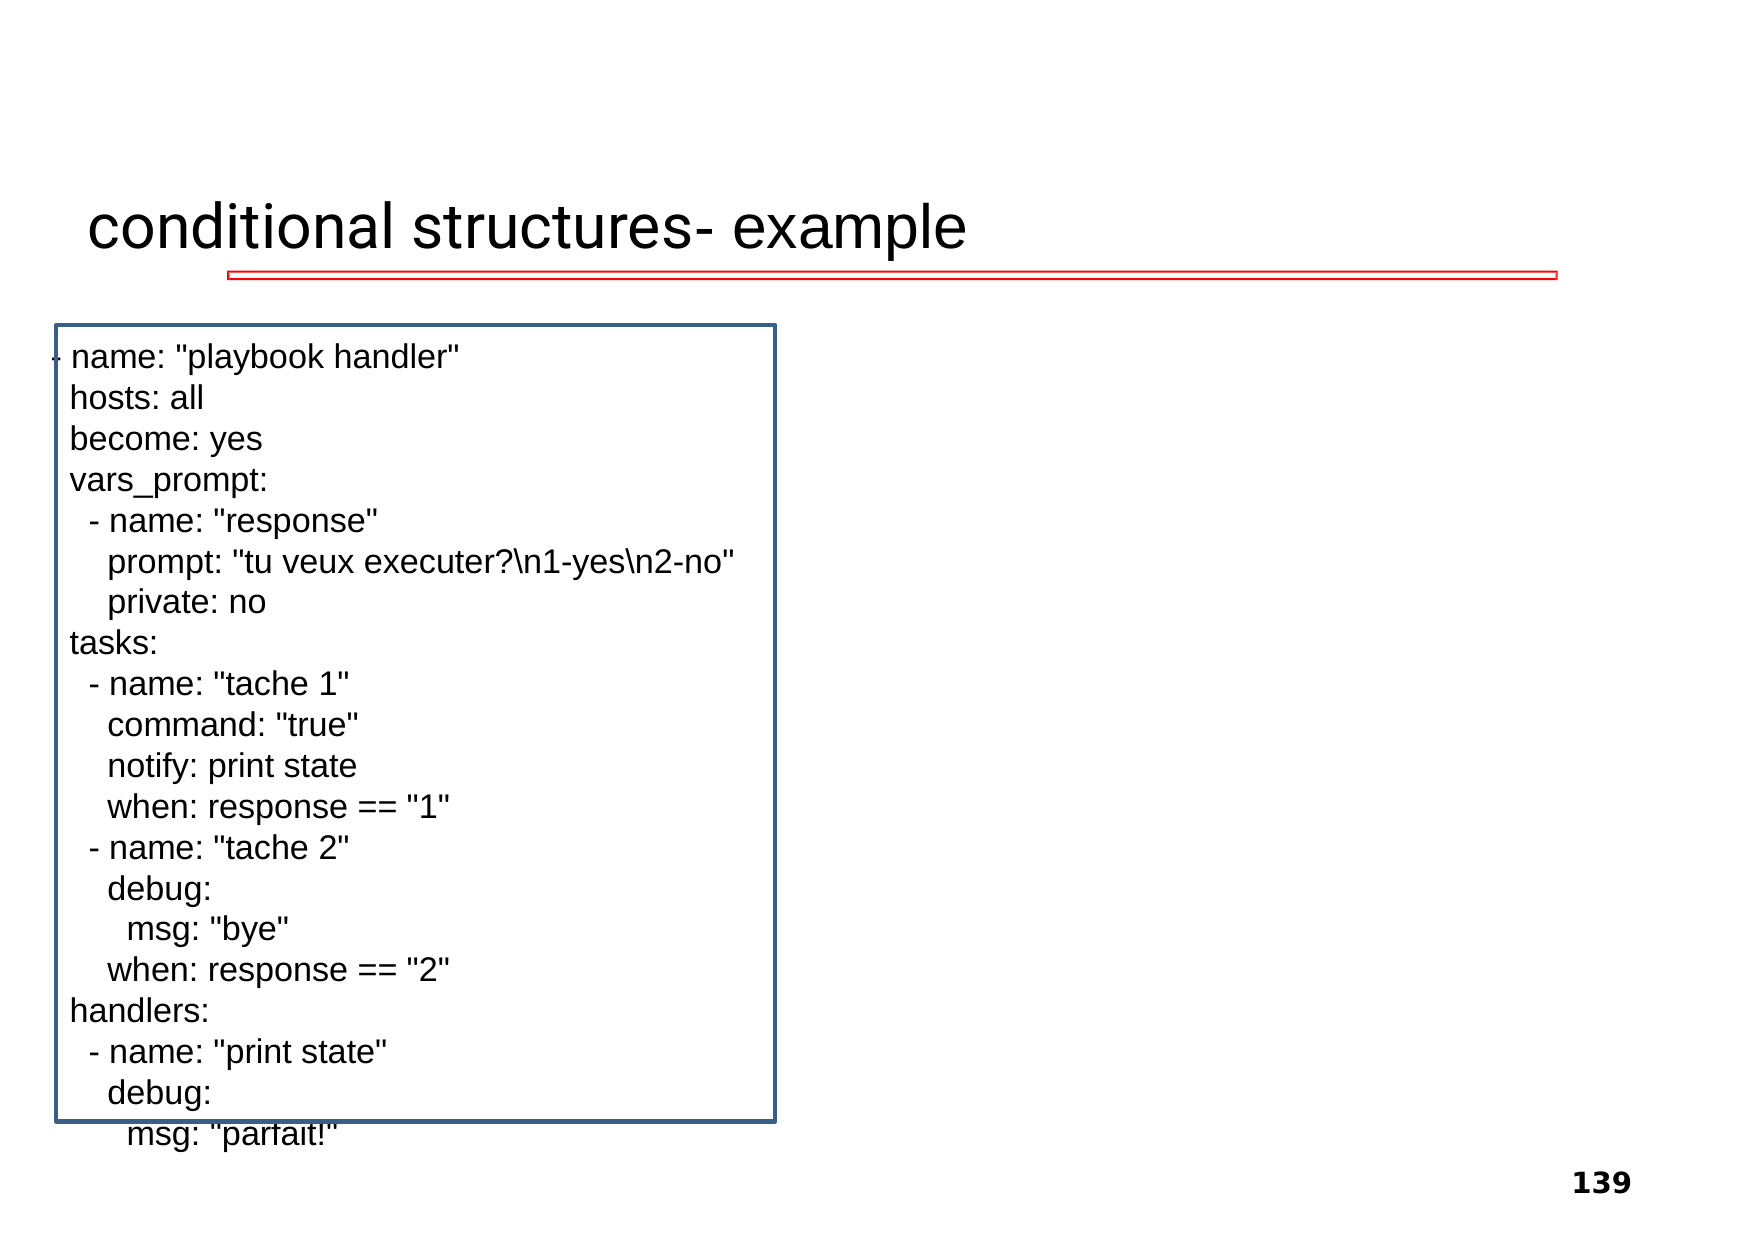

# conditional structures- example

- name: "playbook handler"
  hosts: all
  become: yes
  vars_prompt:
    - name: "response"
      prompt: "tu veux executer?\n1-yes\n2-no"
      private: no
  tasks:
    - name: "tache 1"
      command: "true"
      notify: print state
      when: response == "1"
    - name: "tache 2"
      debug:
        msg: "bye"
      when: response == "2"
  handlers:
    - name: "print state"
      debug:
        msg: "parfait!"
139